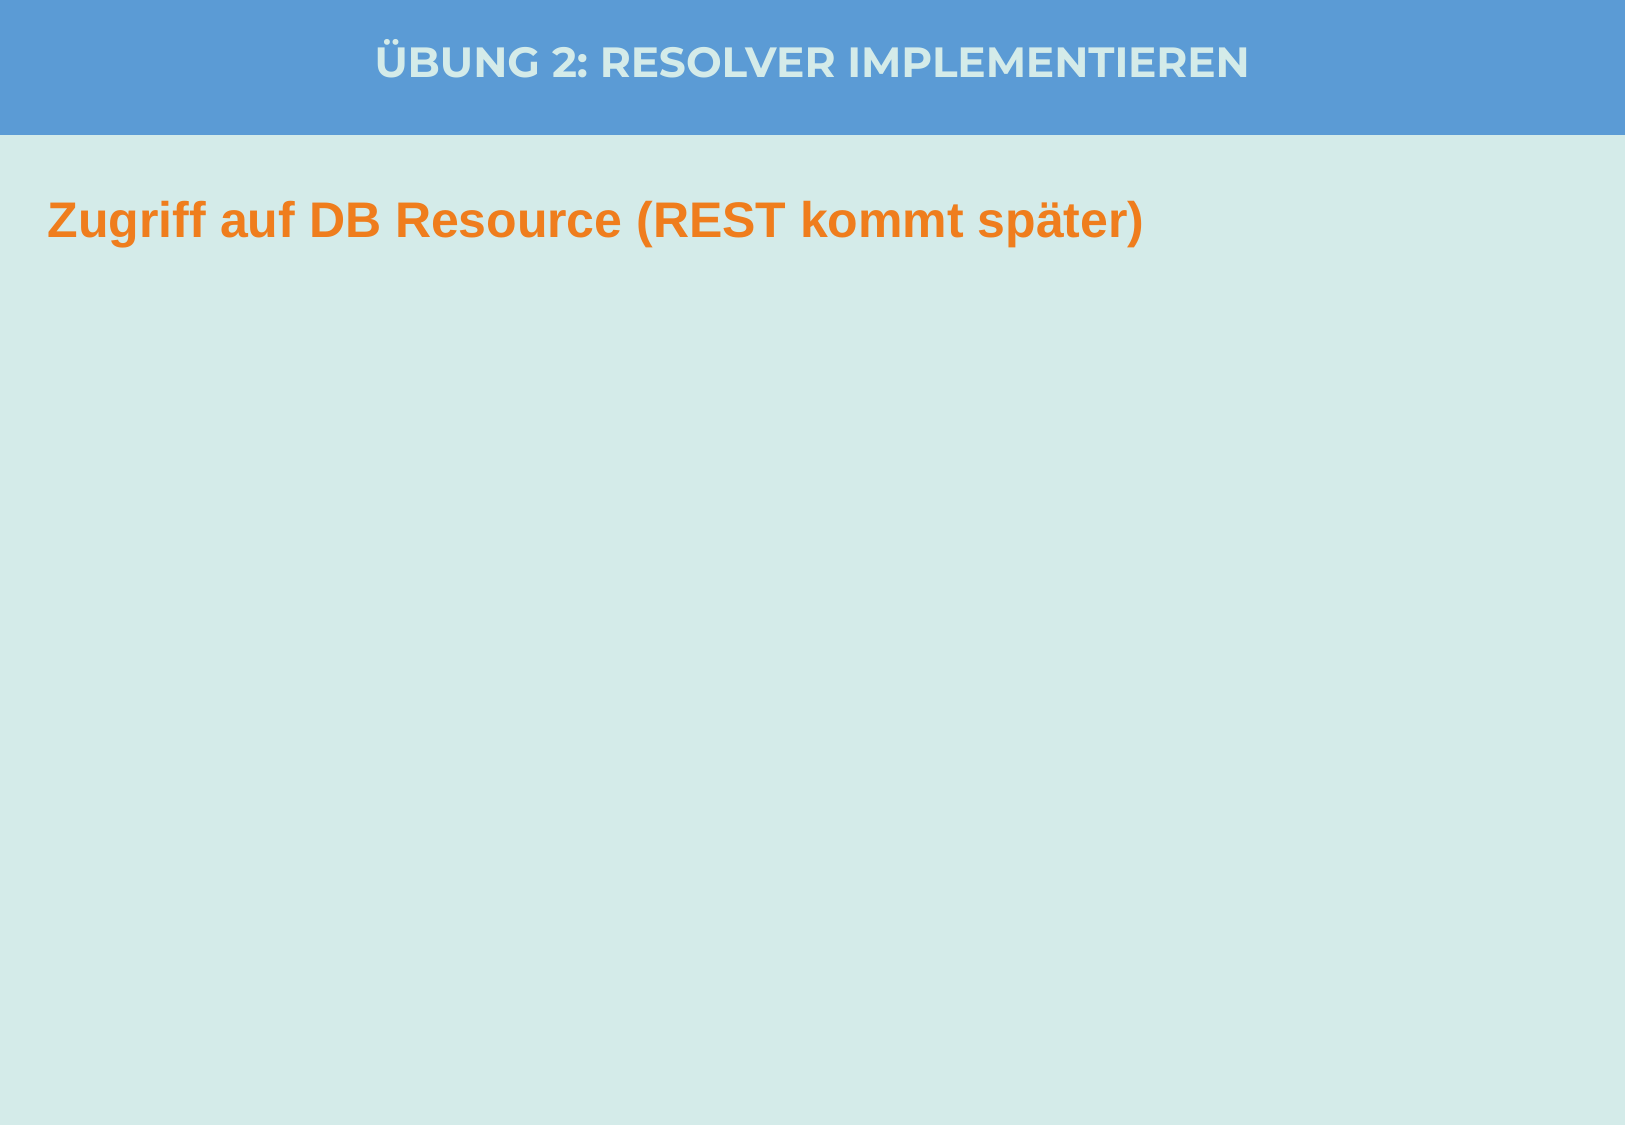

# Übung 2: Resolver implementieren
Zugriff auf DB Resource (REST kommt später)